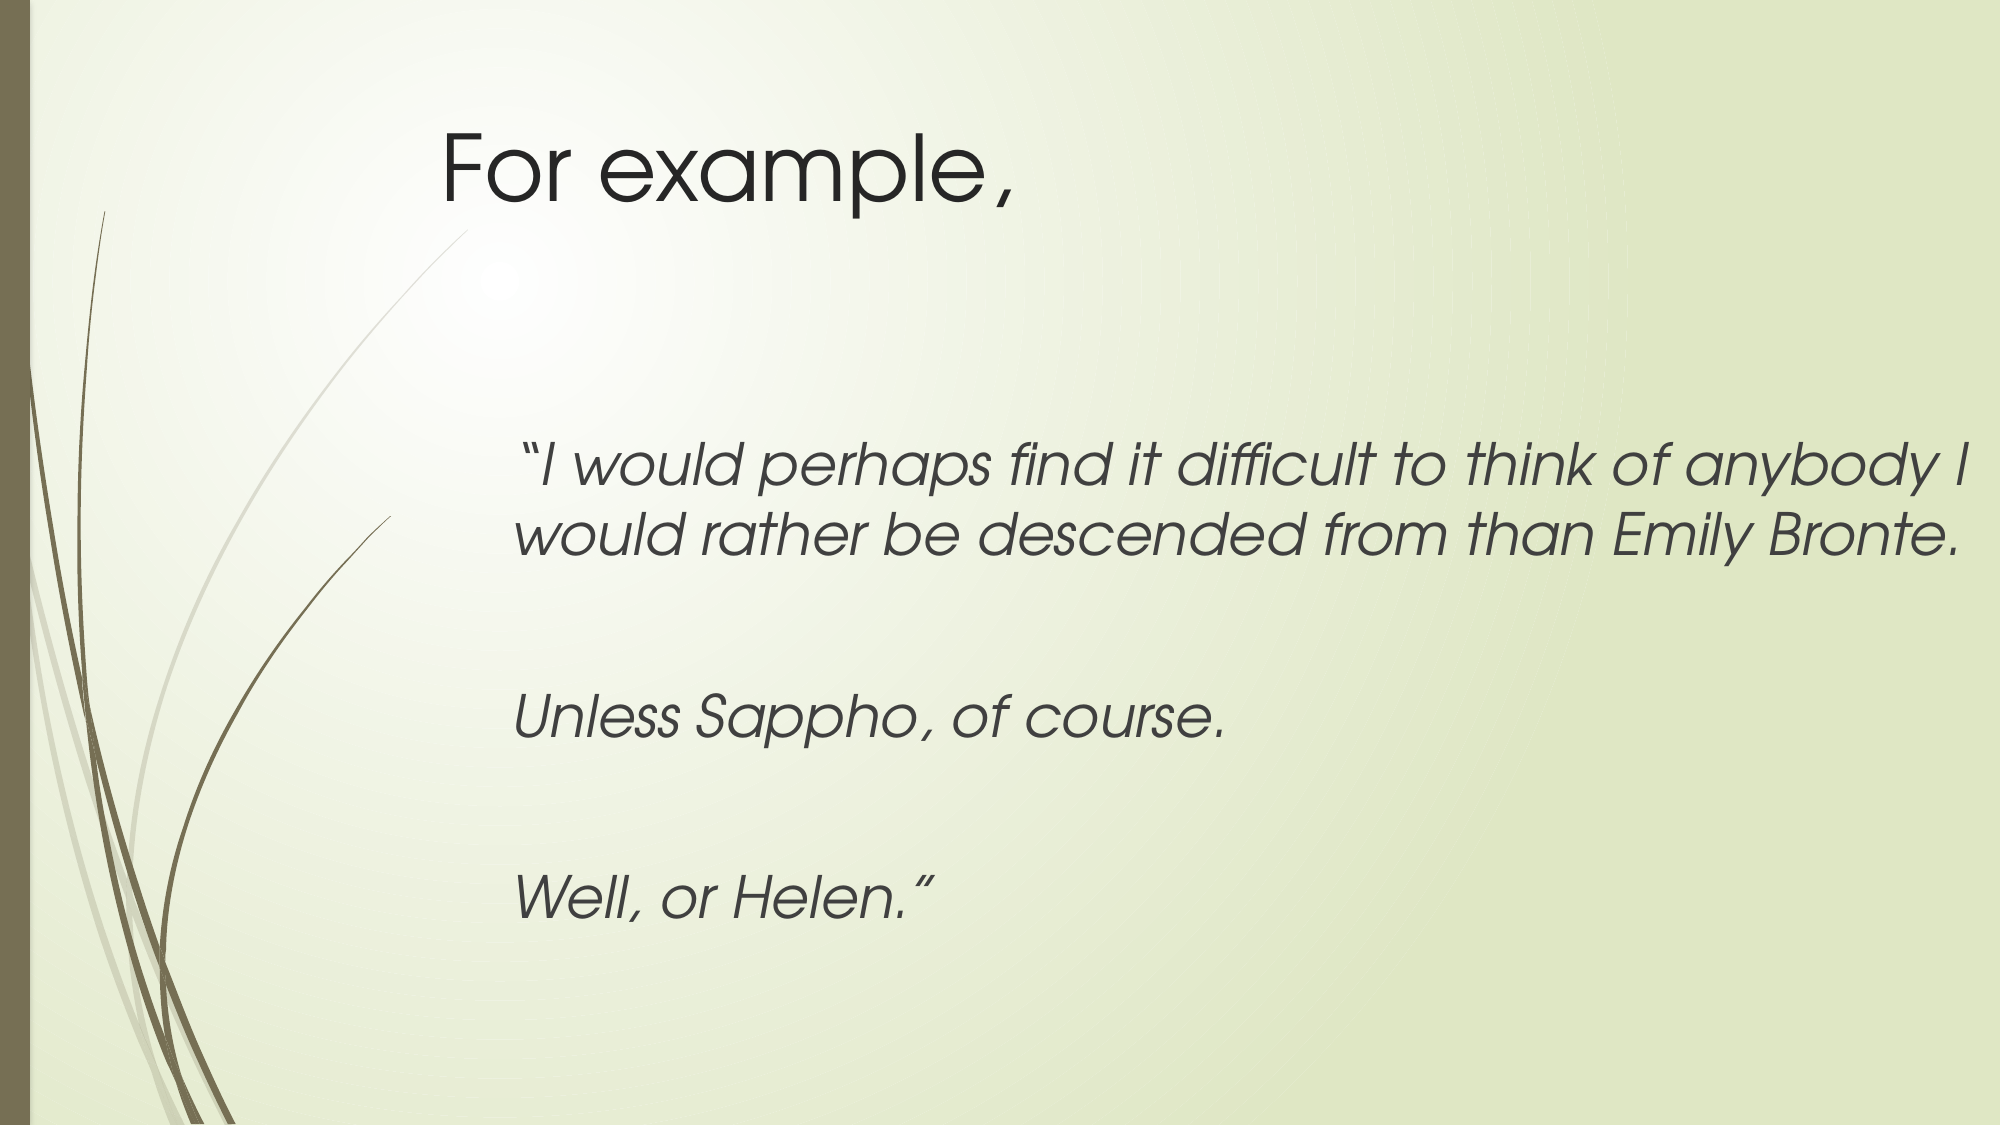

# For example,
“I would perhaps find it difficult to think of anybody I would rather be descended from than Emily Bronte.

Unless Sappho, of course.

Well, or Helen.”